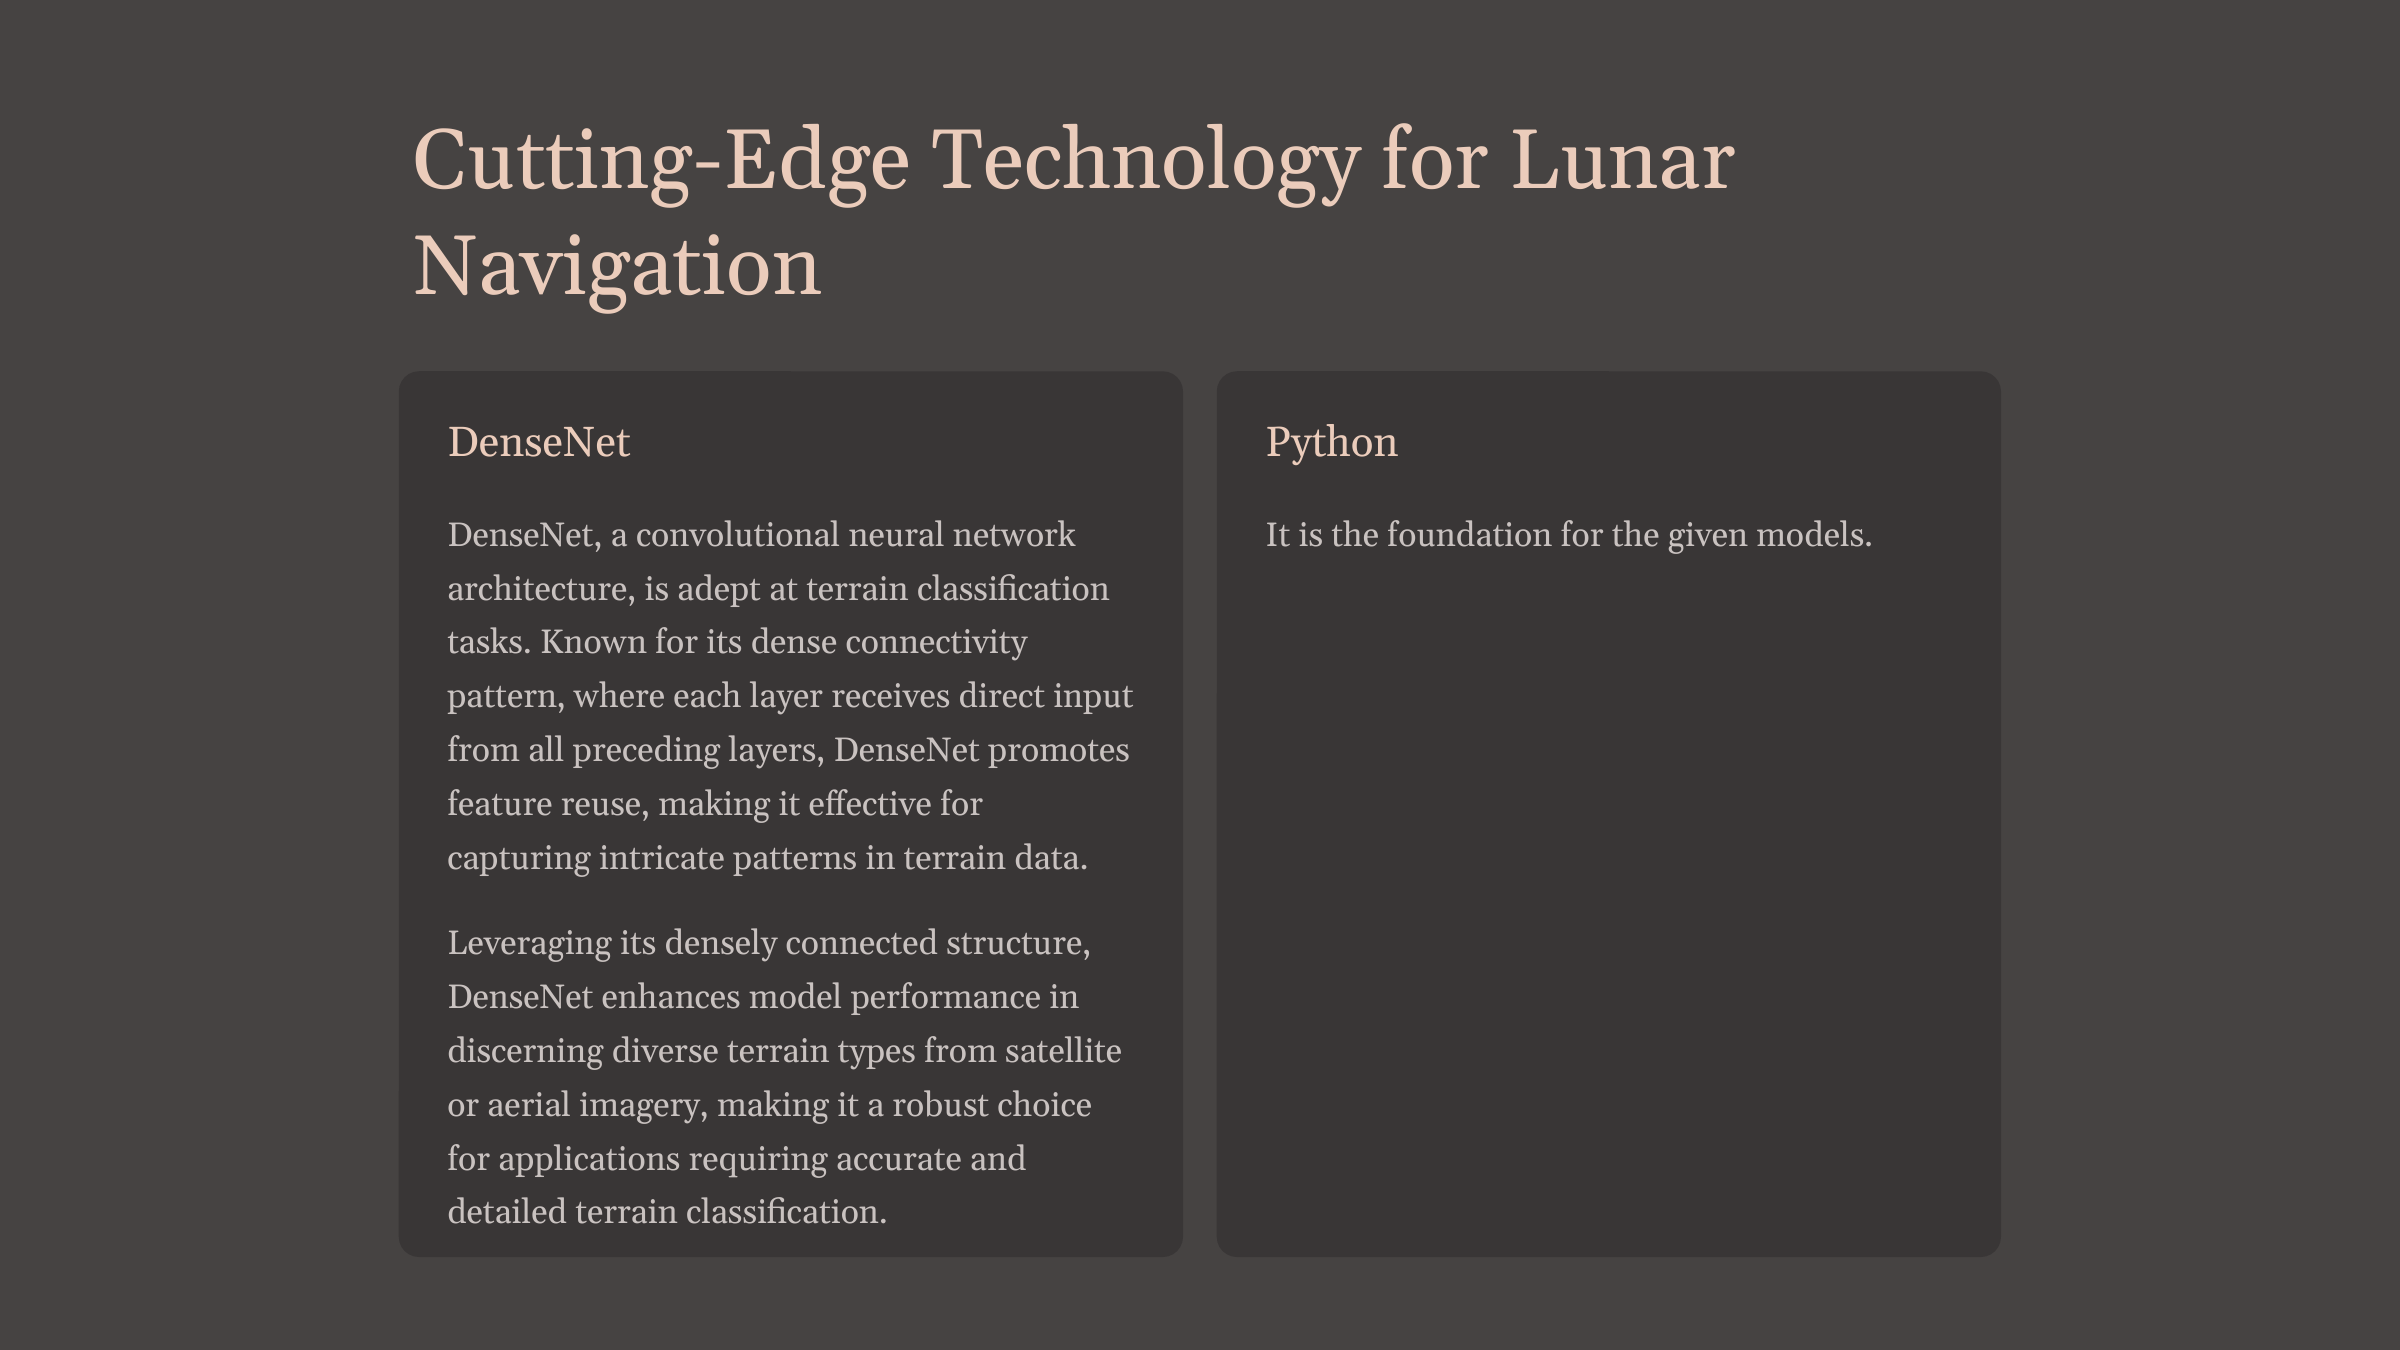

Cutting-Edge Technology for Lunar Navigation

DenseNet
Python
DenseNet, a convolutional neural network architecture, is adept at terrain classification tasks. Known for its dense connectivity pattern, where each layer receives direct input from all preceding layers, DenseNet promotes feature reuse, making it effective for capturing intricate patterns in terrain data.
It is the foundation for the given models.
Leveraging its densely connected structure, DenseNet enhances model performance in discerning diverse terrain types from satellite or aerial imagery, making it a robust choice for applications requiring accurate and detailed terrain classification.